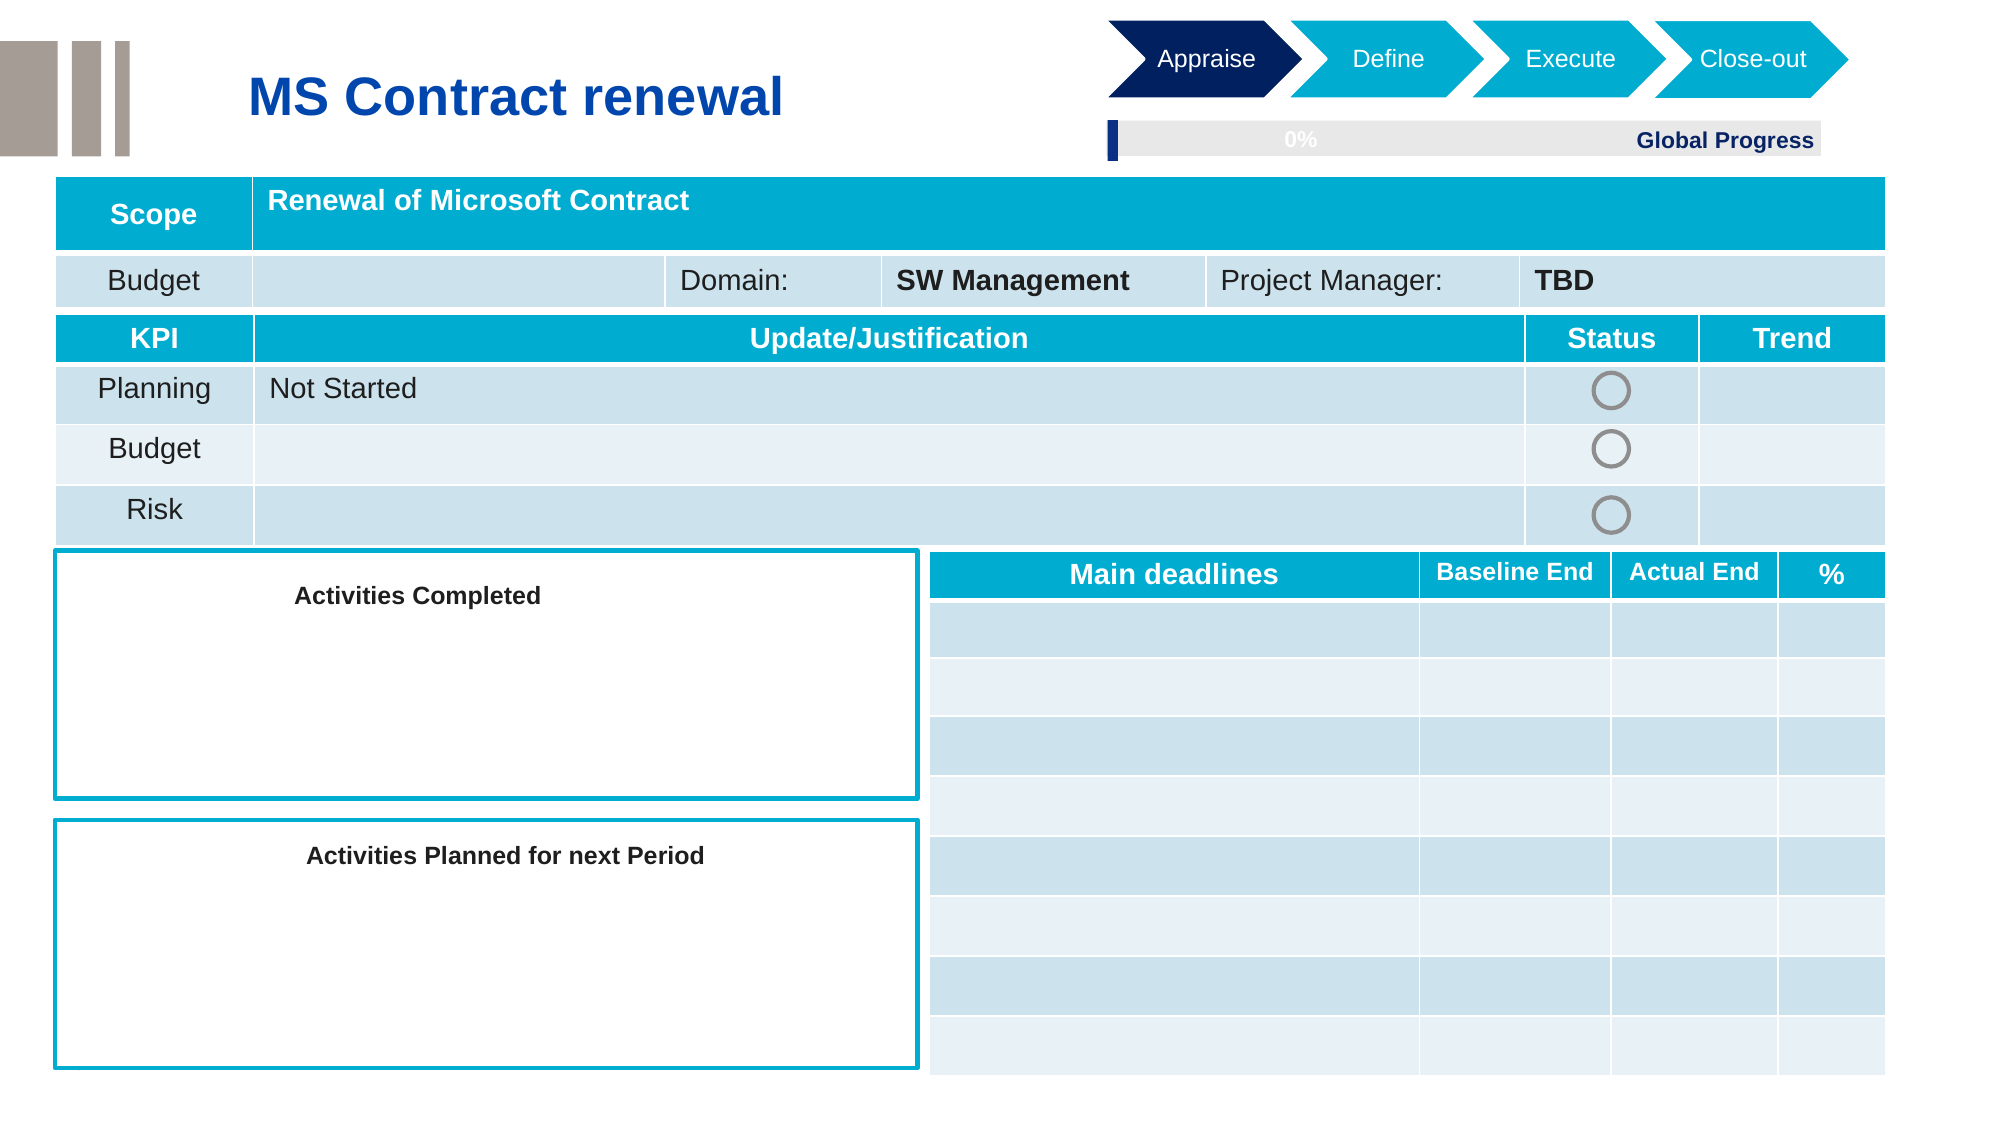

Appraise

Define

Execute

Close-out

MS Contract renewal
0% < deviation < 20%

0%
Global Progress

deviation ≥ 20%

| Scope | Renewal of Microsoft Contract |  |  |  |  |
| --- | --- | --- | --- | --- | --- |
| Budget |  | Domain: | SW Management | Project Manager: | TBD |

| KPI | Update/Justification | Status | Trend |
| --- | --- | --- | --- |
| Planning | Not Started |  |  |
| Budget |  |  |  |
| Risk |  |  |  |

| Main deadlines | Baseline End | Actual End | % |
| --- | --- | --- | --- |
|  |  |  |  |
|  |  |  |  |
|  |  |  |  |
|  |  |  |  |
|  |  |  |  |
|  |  |  |  |
|  |  |  |  |
|  |  |  |  |
Activities Completed

Activities Planned for next Period

73